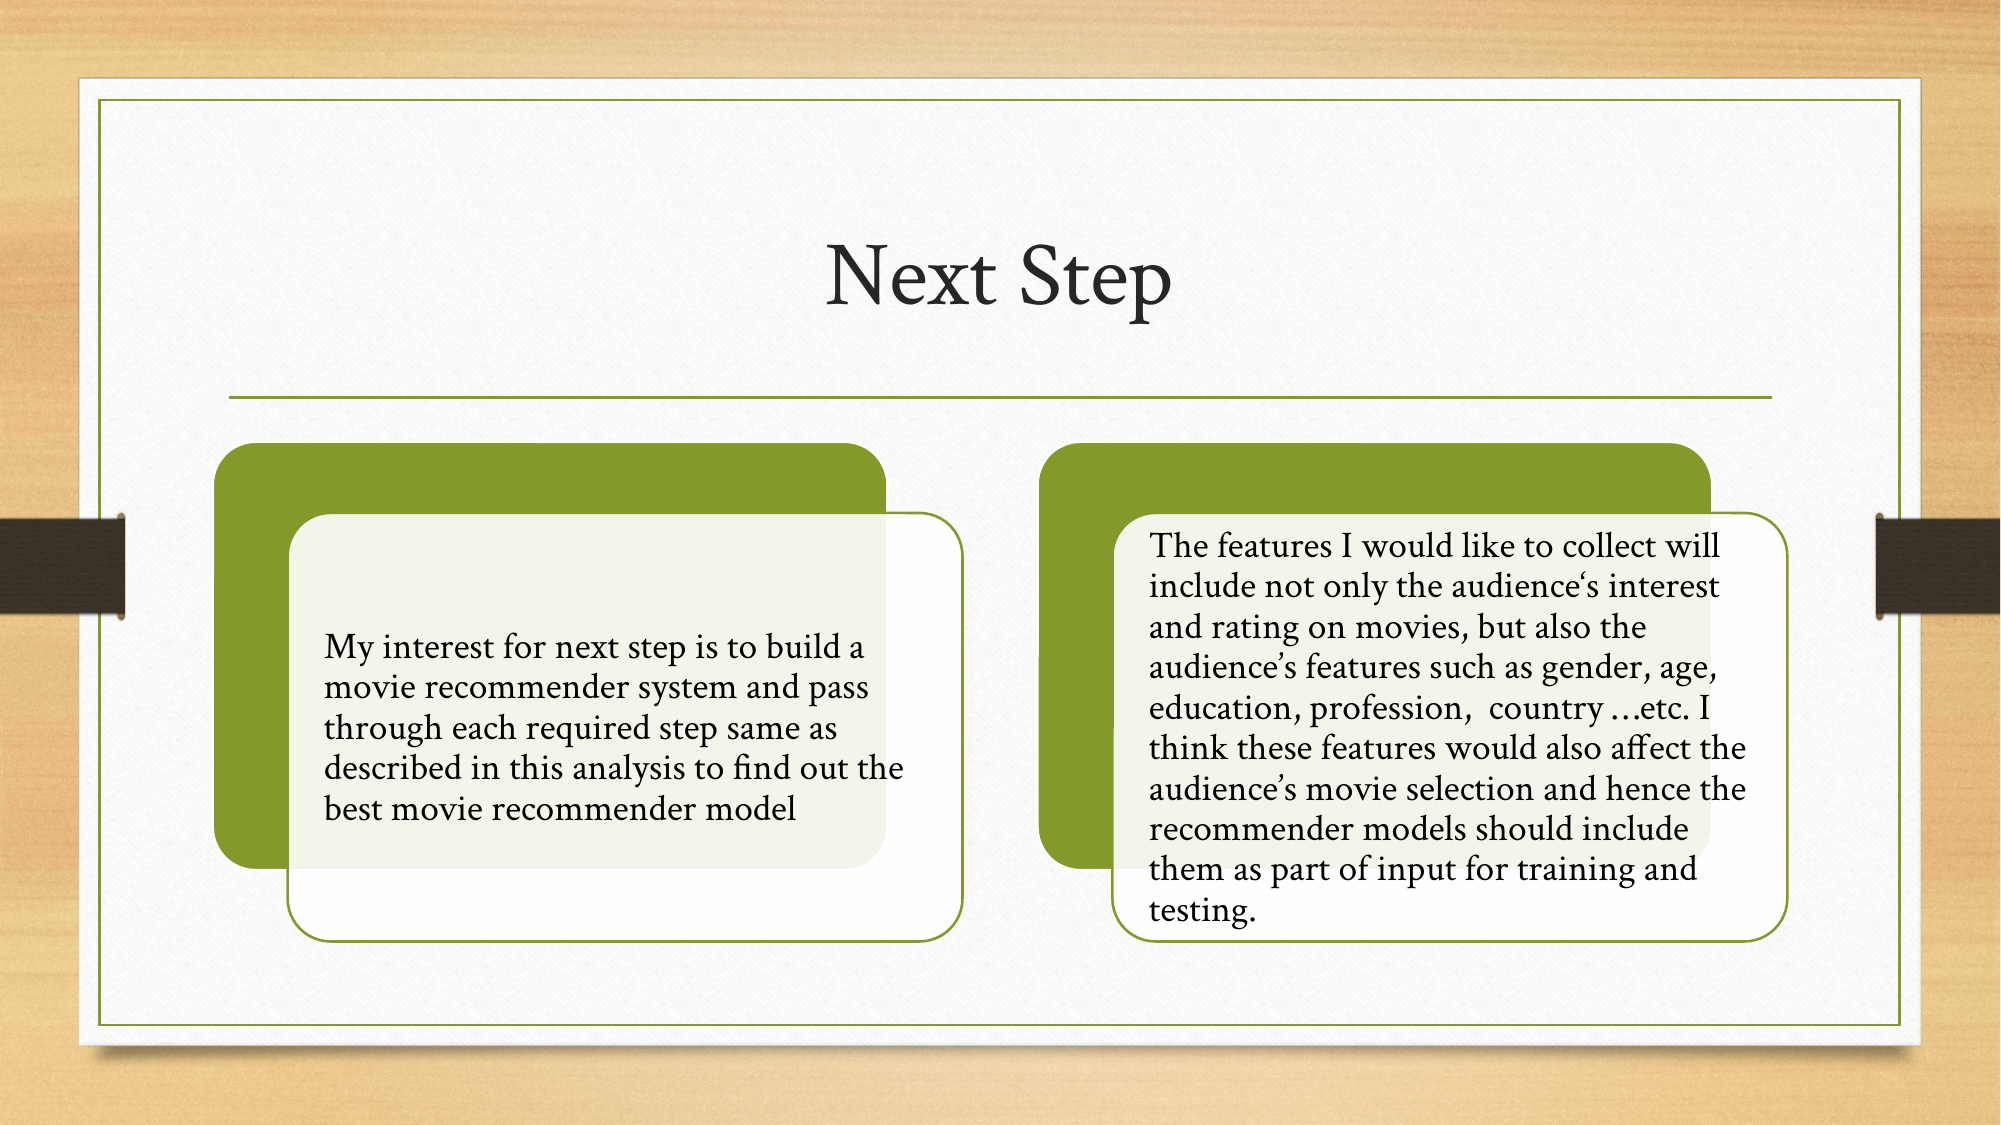

# Next Step
My interest for next step is to build a movie recommender system and pass through each required step same as described in this analysis to find out the best movie recommender model
The features I would like to collect will include not only the audience‘s interest and rating on movies, but also the audience’s features such as gender, age, education, profession,  country …etc. I think these features would also affect the audience’s movie selection and hence the recommender models should include them as part of input for training and testing.